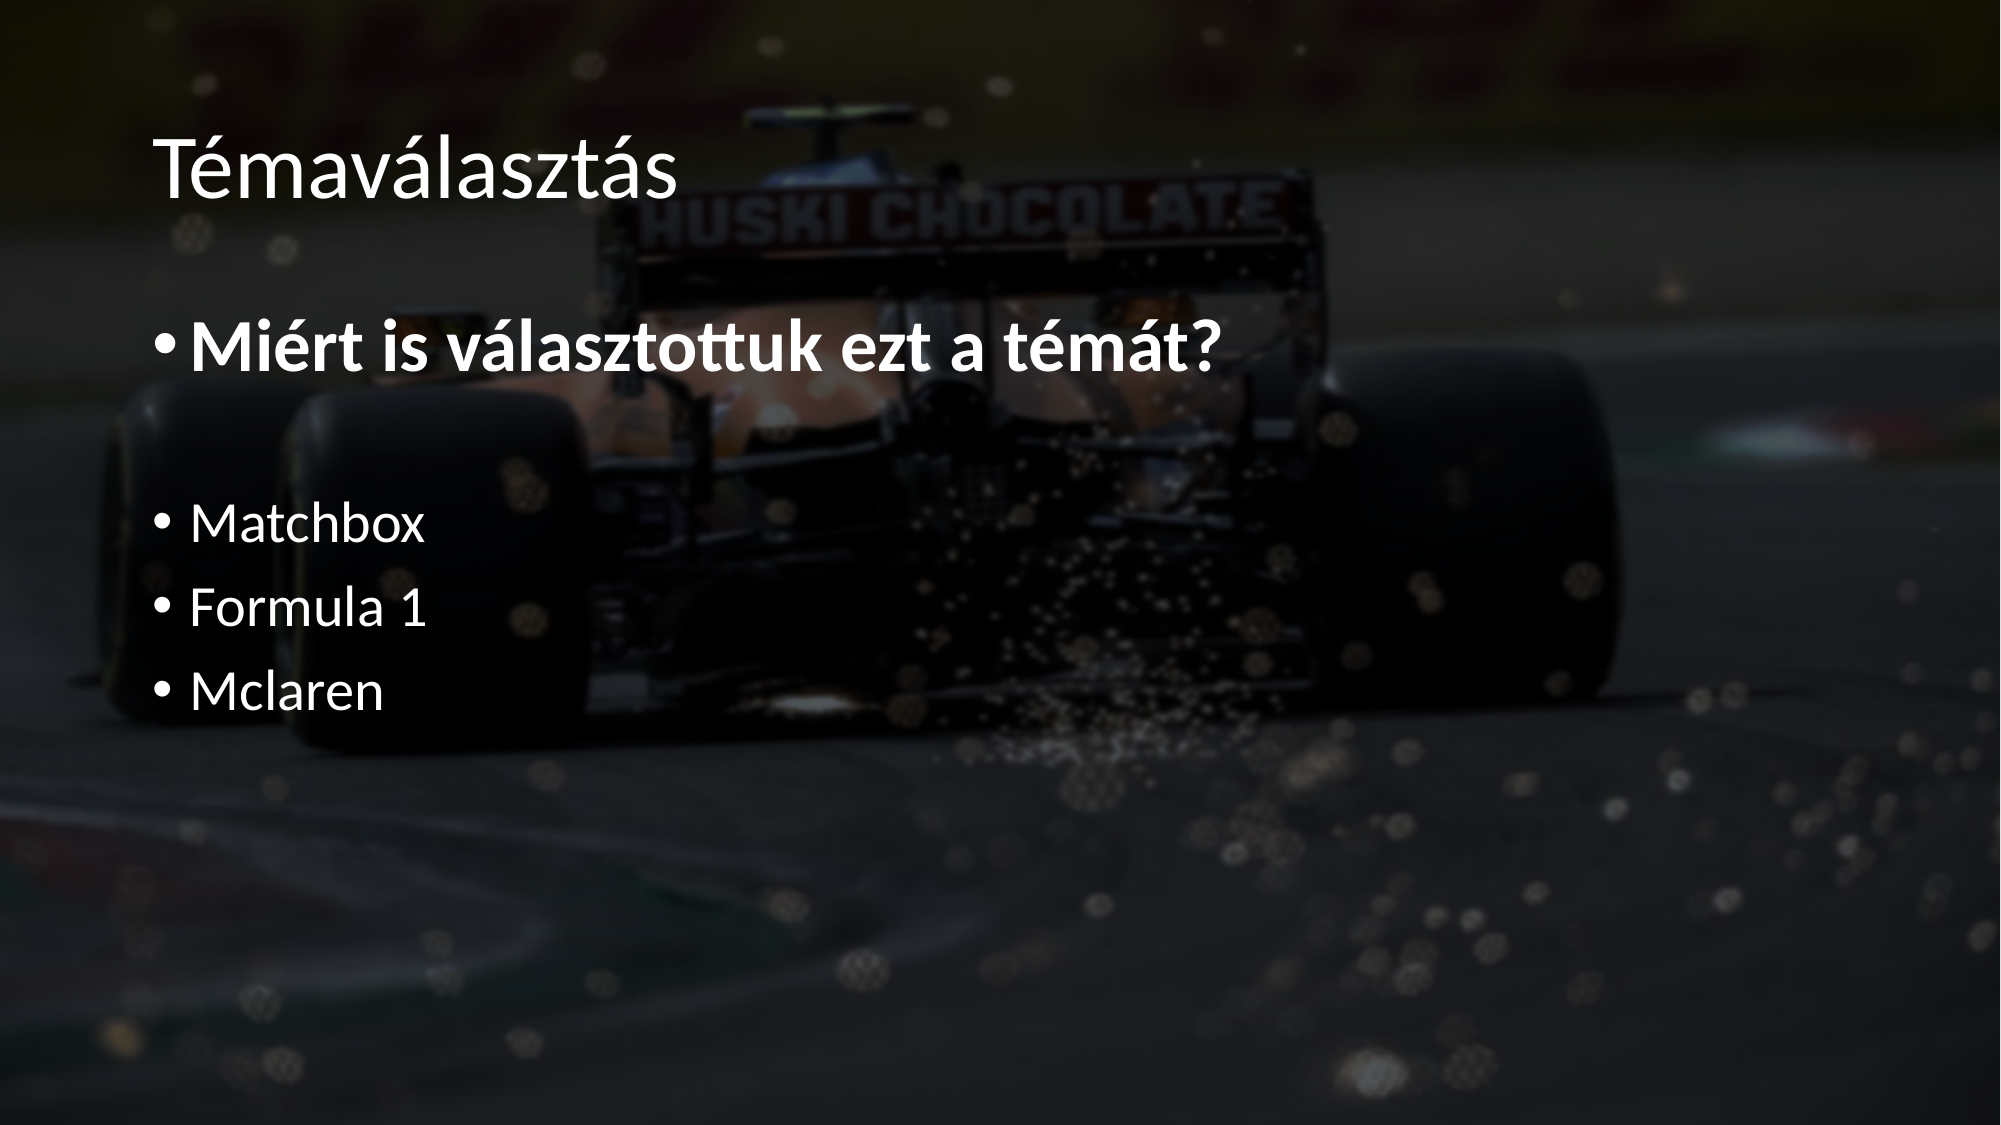

# Témaválasztás
McLaren F1 csapat
Miért is választottuk ezt a témát?

Matchbox
Formula 1
Mclaren
Készítette: Kállai Gábor és Szollinger Rajmund